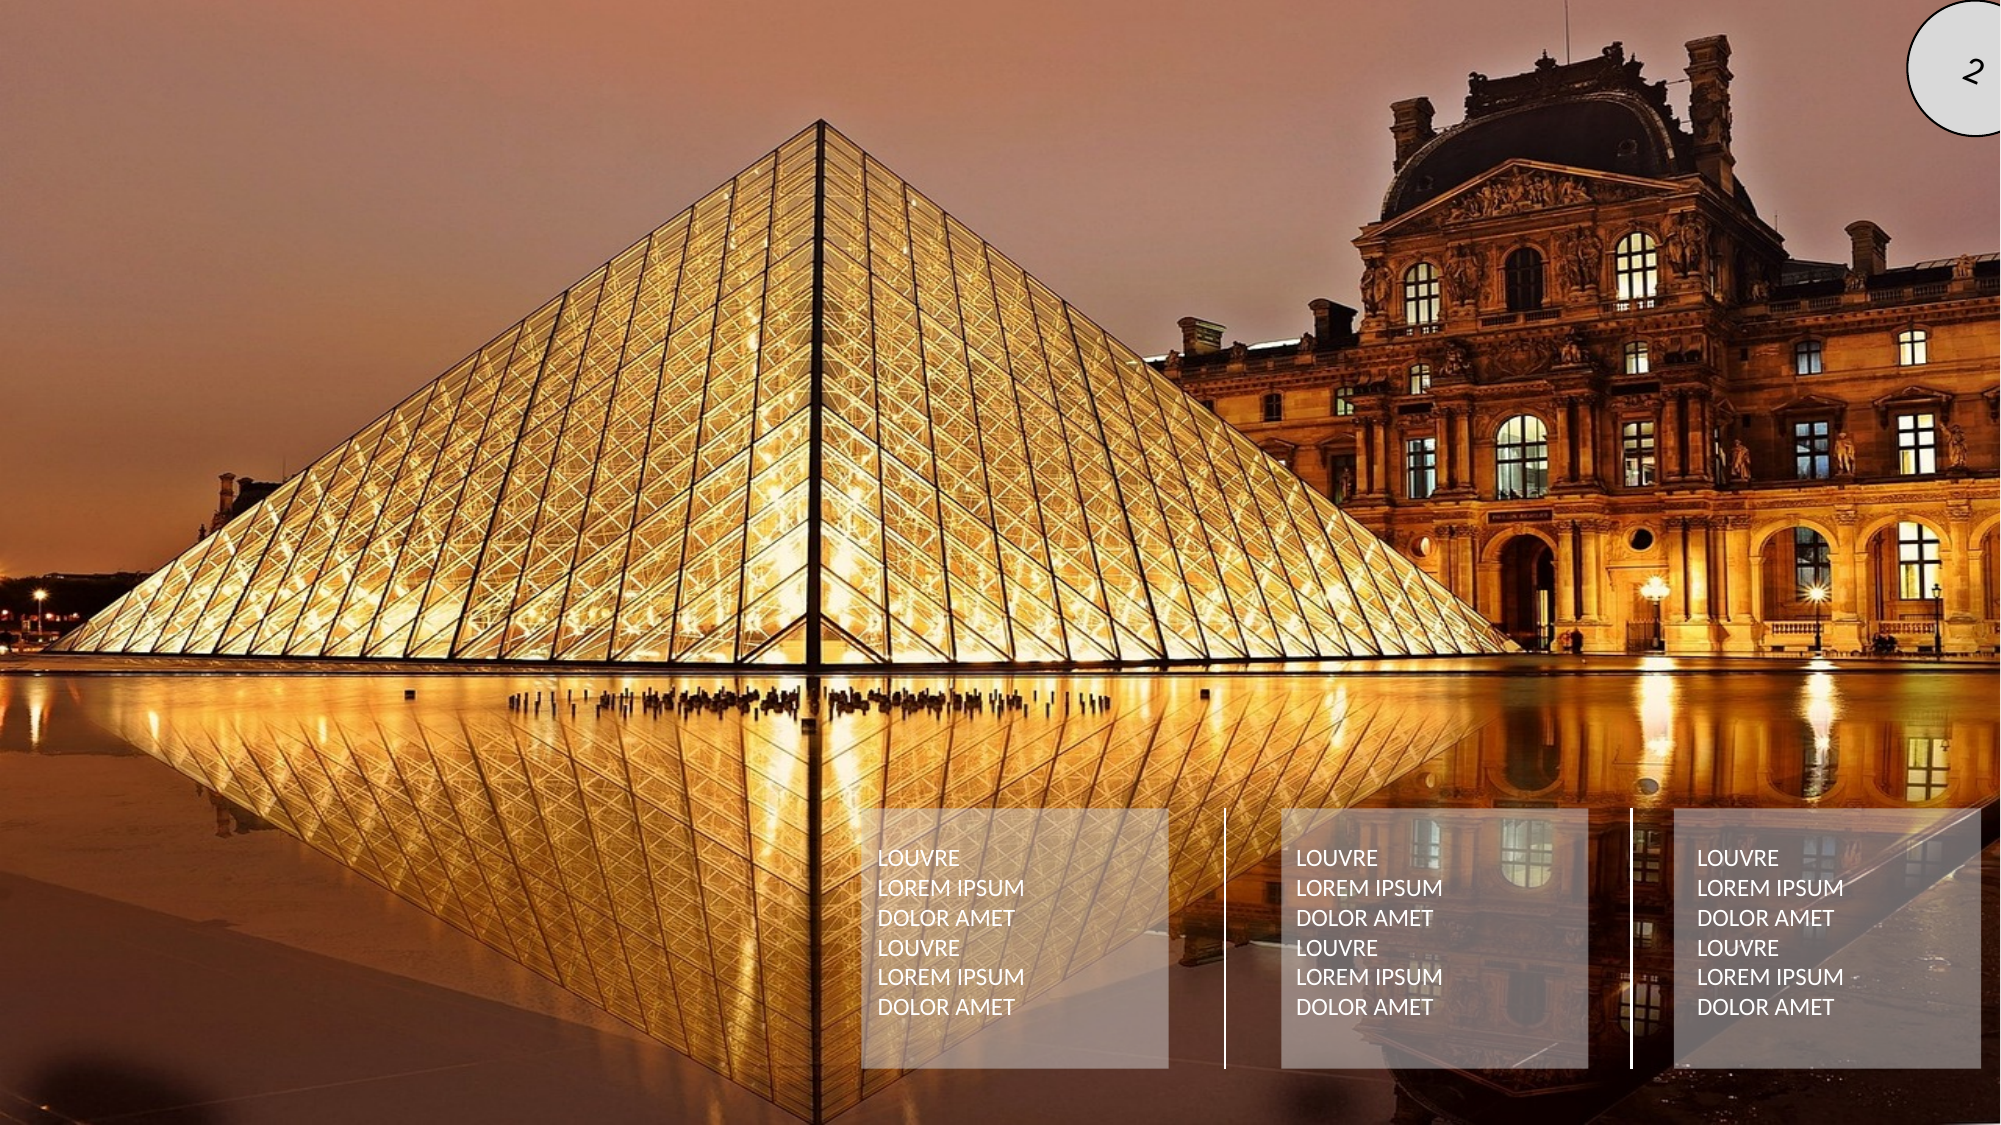

2

LOUVRE
LOREM IPSUM
DOLOR AMET
LOUVRE
LOREM IPSUM
DOLOR AMET

LOUVRE
LOREM IPSUM
DOLOR AMET
LOUVRE
LOREM IPSUM
DOLOR AMET

LOUVRE
LOREM IPSUM
DOLOR AMET
LOUVRE
LOREM IPSUM
DOLOR AMET